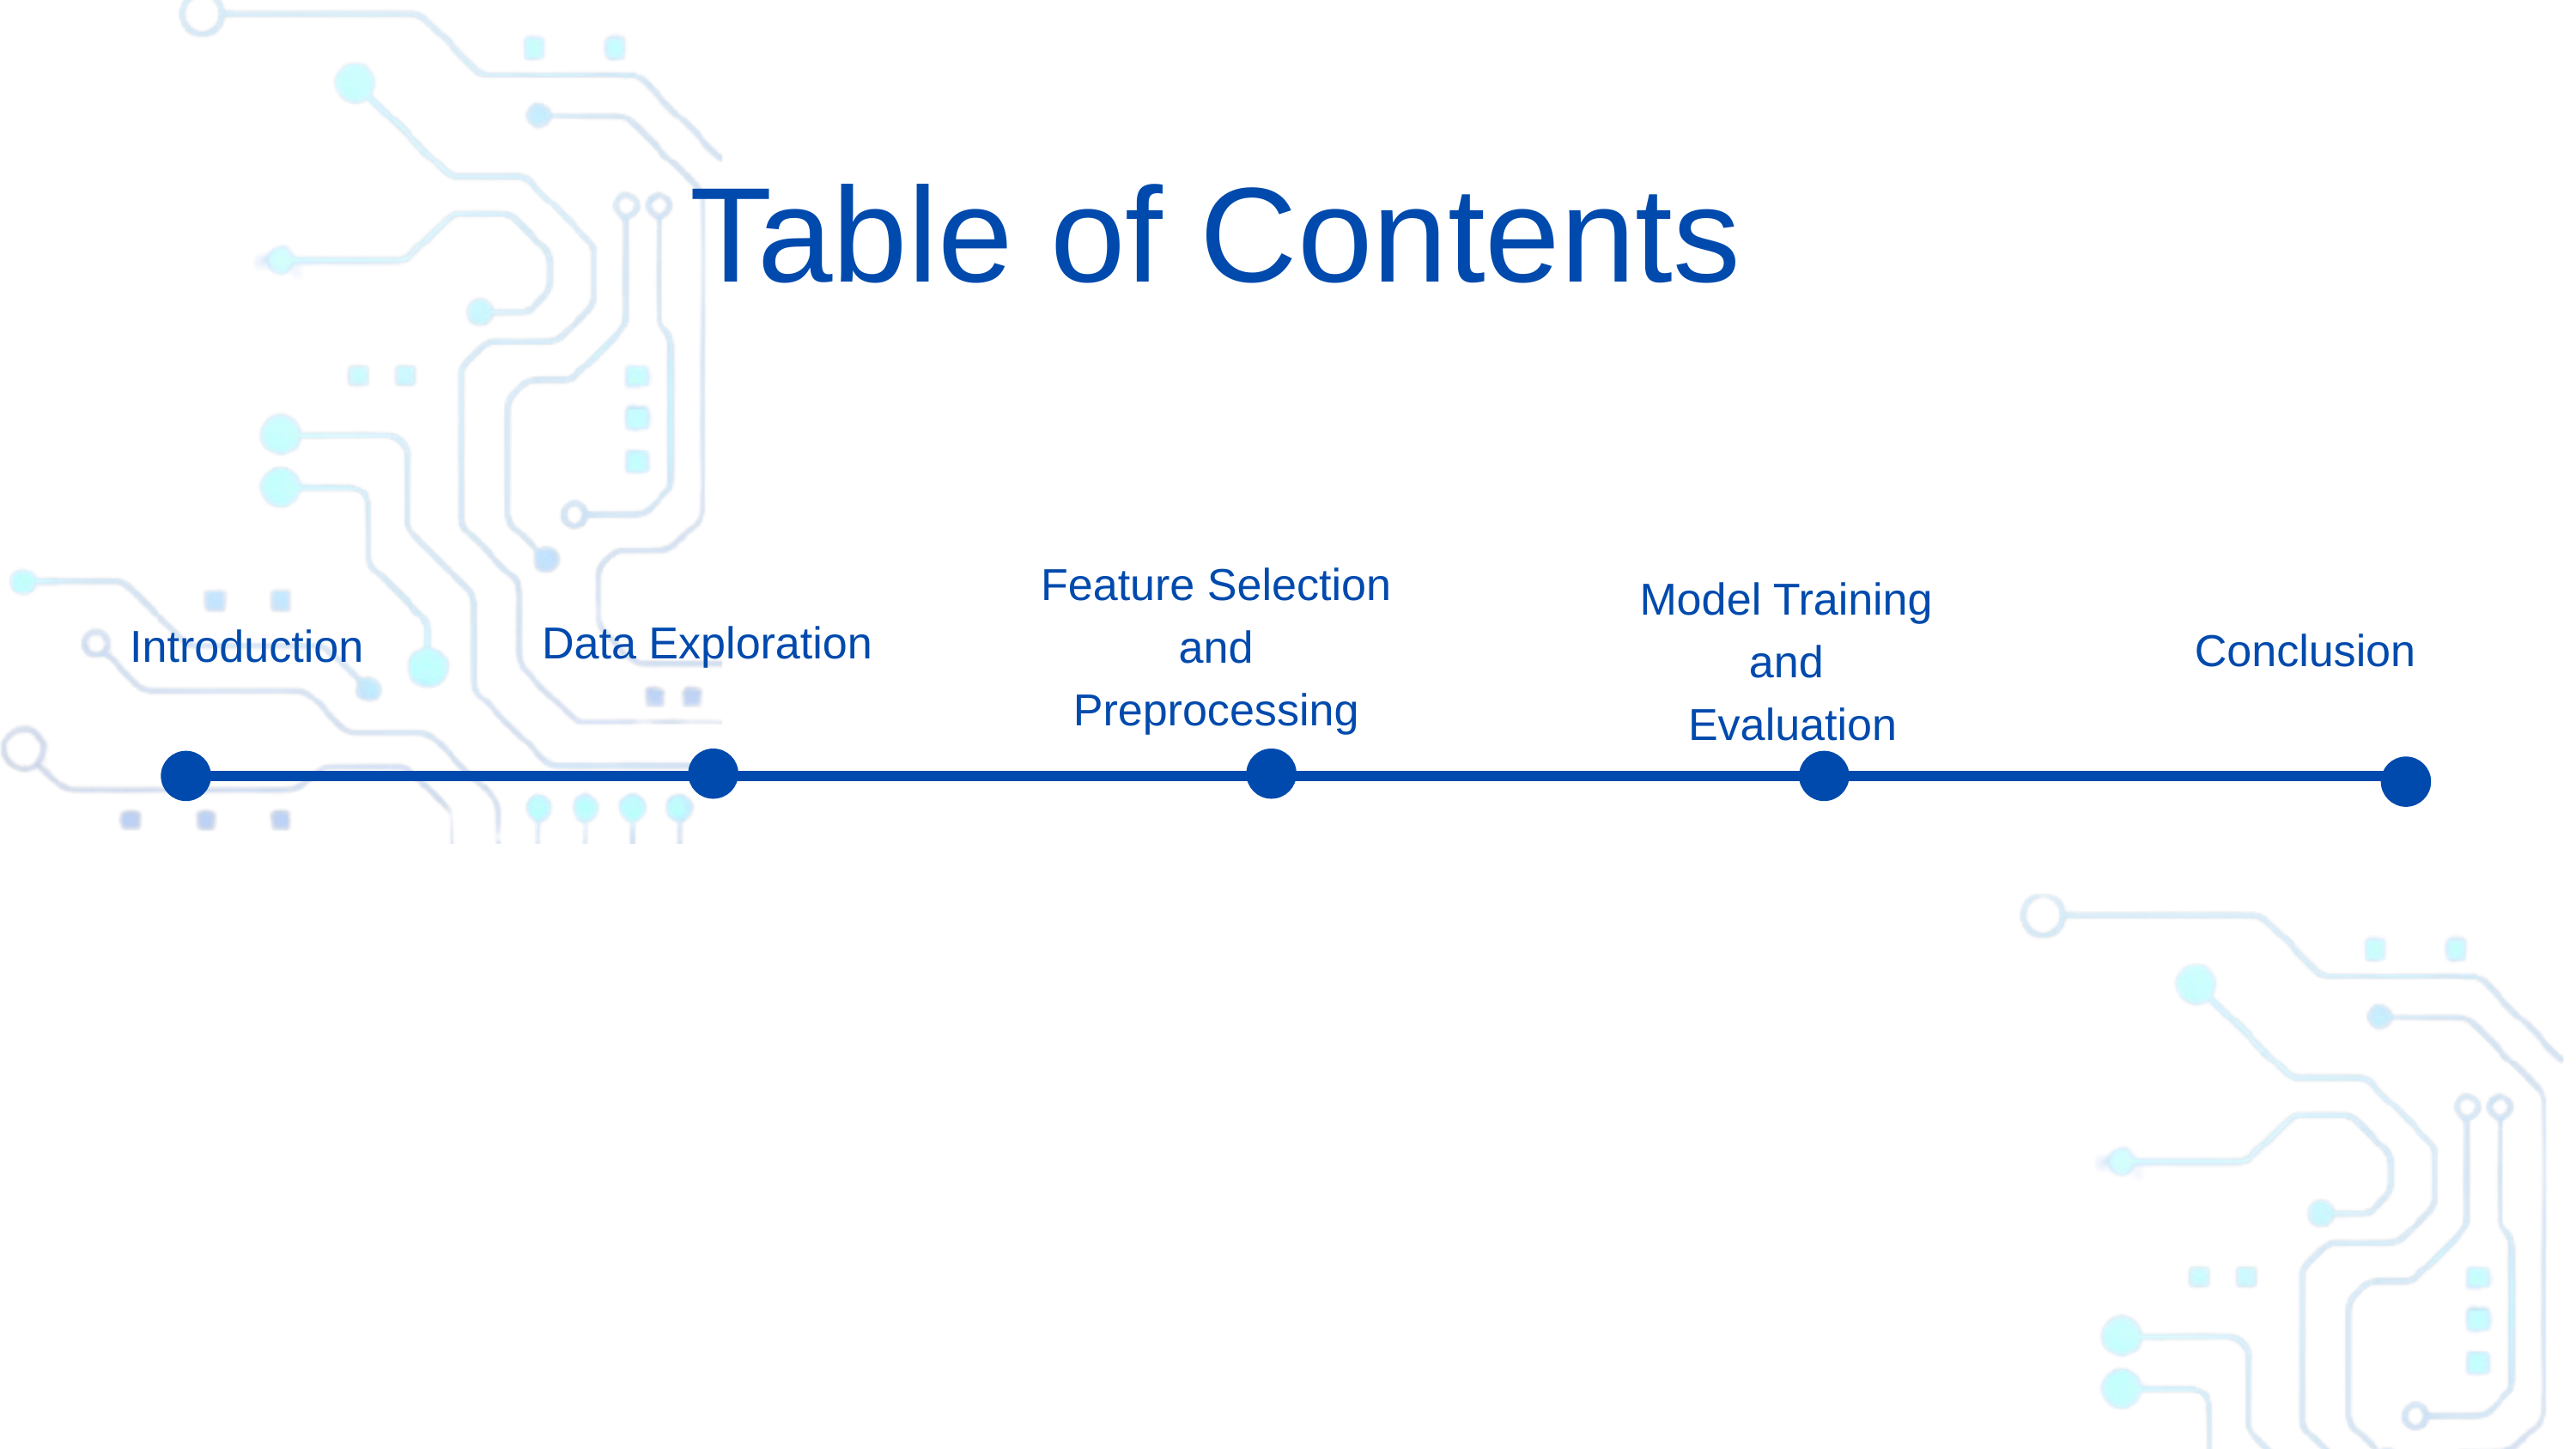

Table of Contents

Feature Selection
 and
Preprocessing
Model Training
and
Evaluation

Data Exploration
Introduction
Conclusion